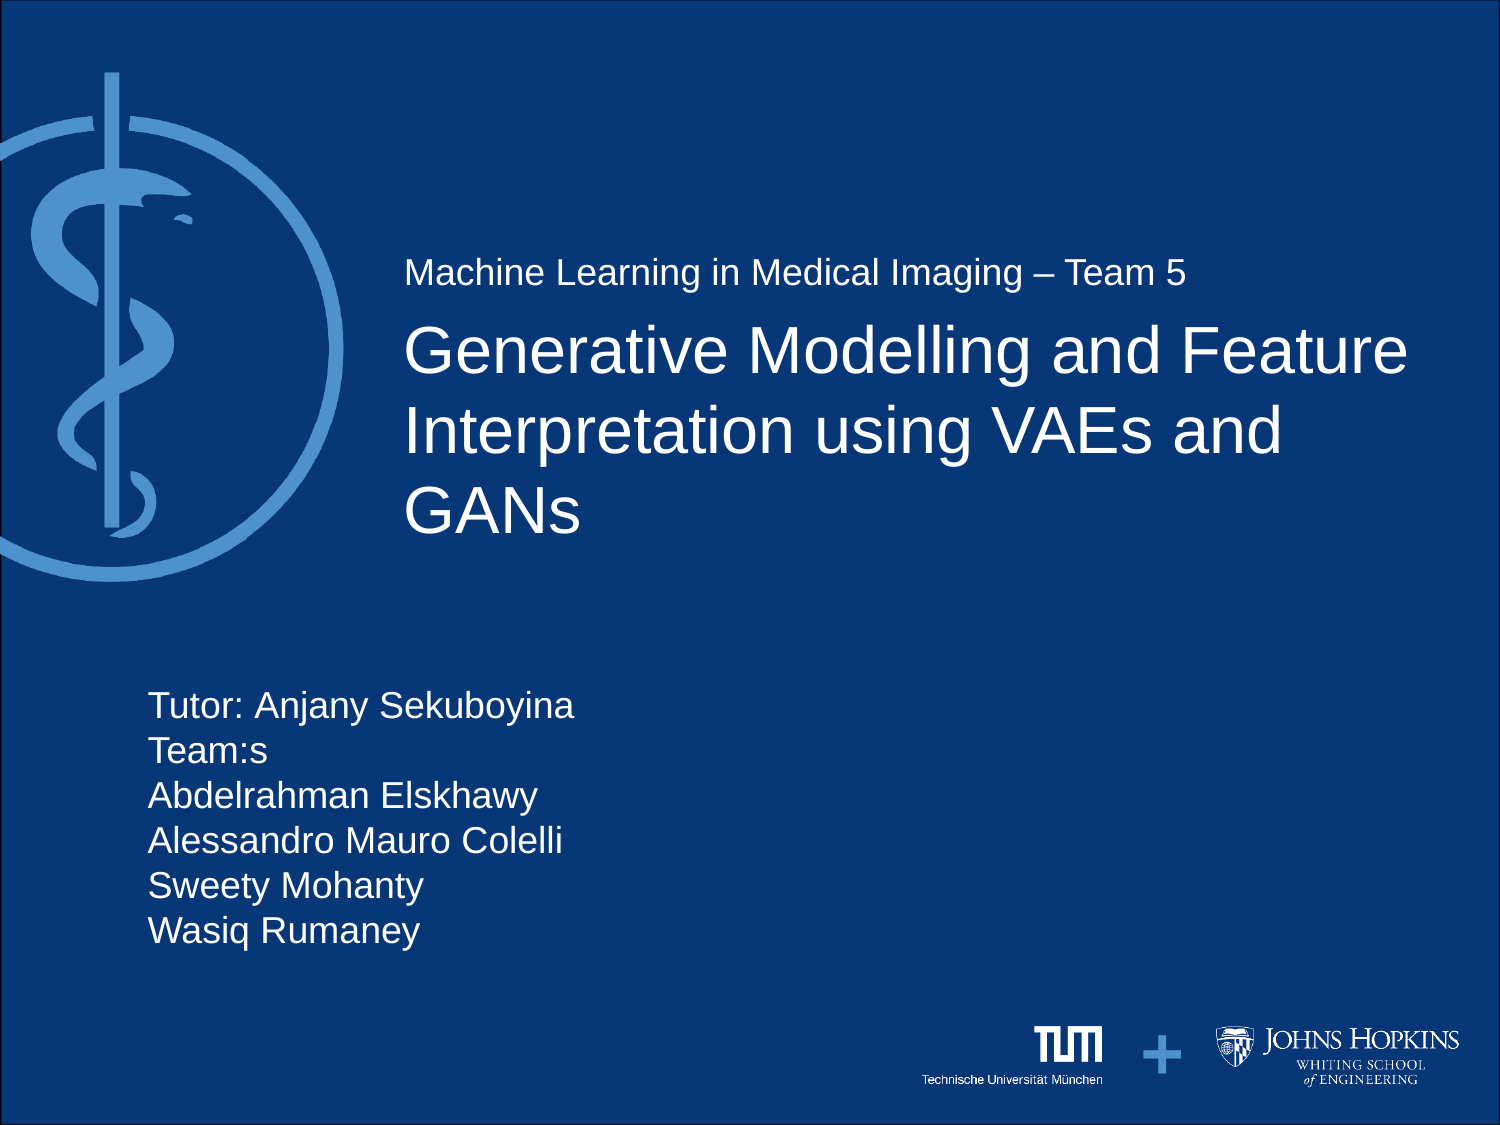

Machine Learning in Medical Imaging – Team 5
# Generative Modelling and Feature Interpretation using VAEs and GANs
Tutor: Anjany Sekuboyina
Team:s
Abdelrahman Elskhawy
Alessandro Mauro Colelli
Sweety Mohanty
Wasiq Rumaney